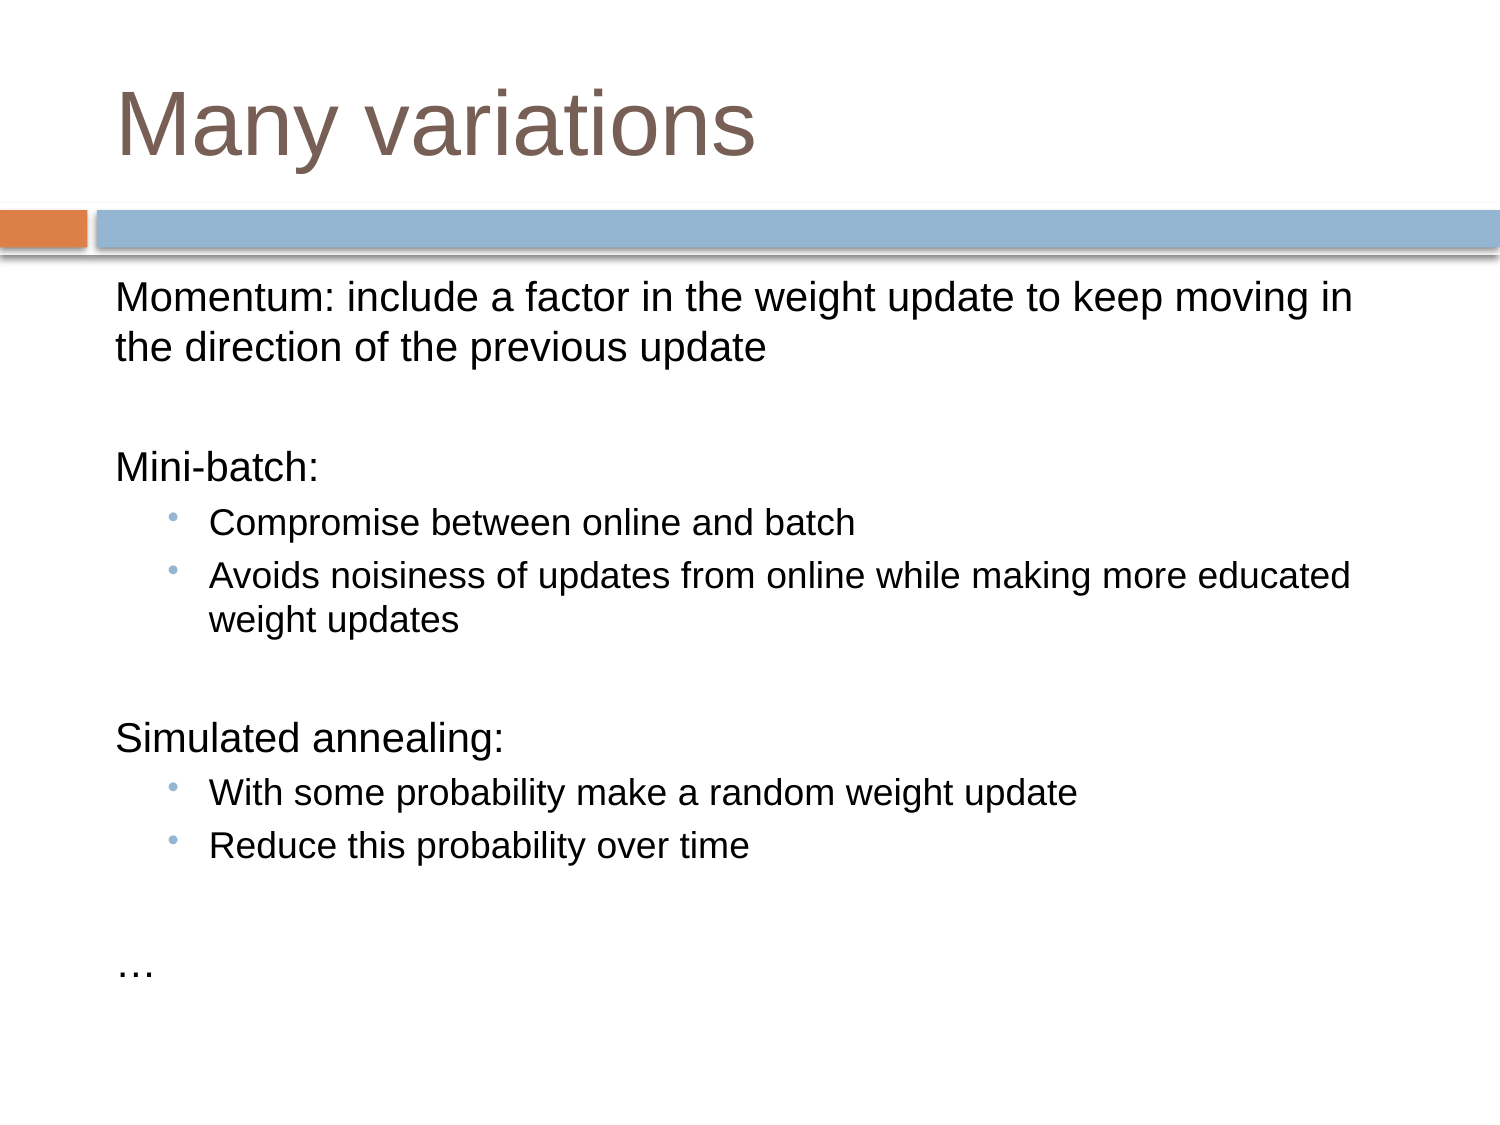

# Many variations
Momentum: include a factor in the weight update to keep moving in the direction of the previous update

Mini-batch:
Compromise between online and batch
Avoids noisiness of updates from online while making more educated weight updates

Simulated annealing:
With some probability make a random weight update
Reduce this probability over time

…